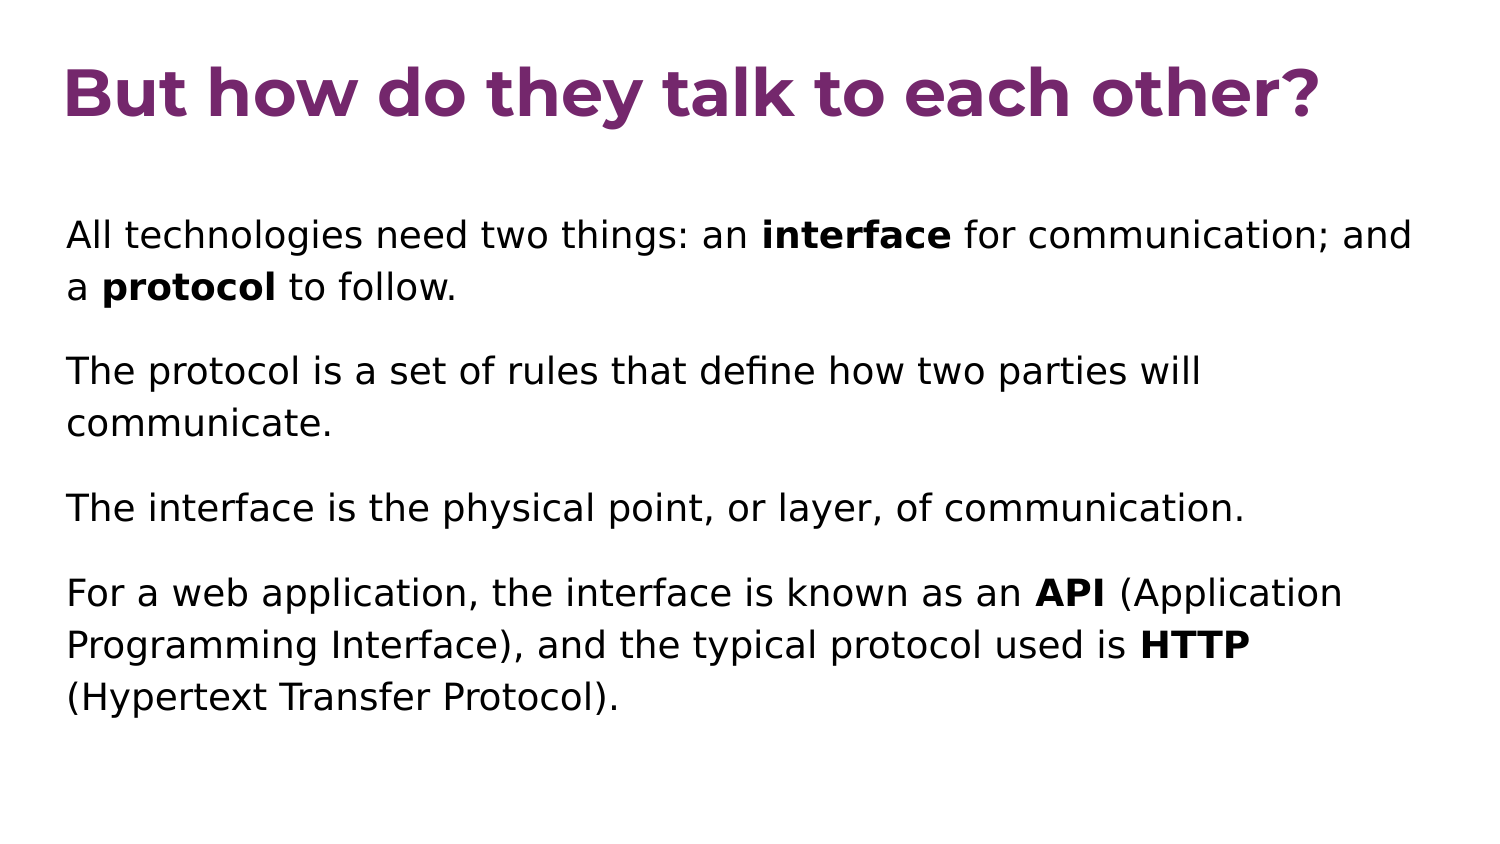

But how do they talk to each other?
All technologies need two things: an interface for communication; and a protocol to follow.
The protocol is a set of rules that define how two parties will communicate.
The interface is the physical point, or layer, of communication.
For a web application, the interface is known as an API (Application Programming Interface), and the typical protocol used is HTTP (Hypertext Transfer Protocol).